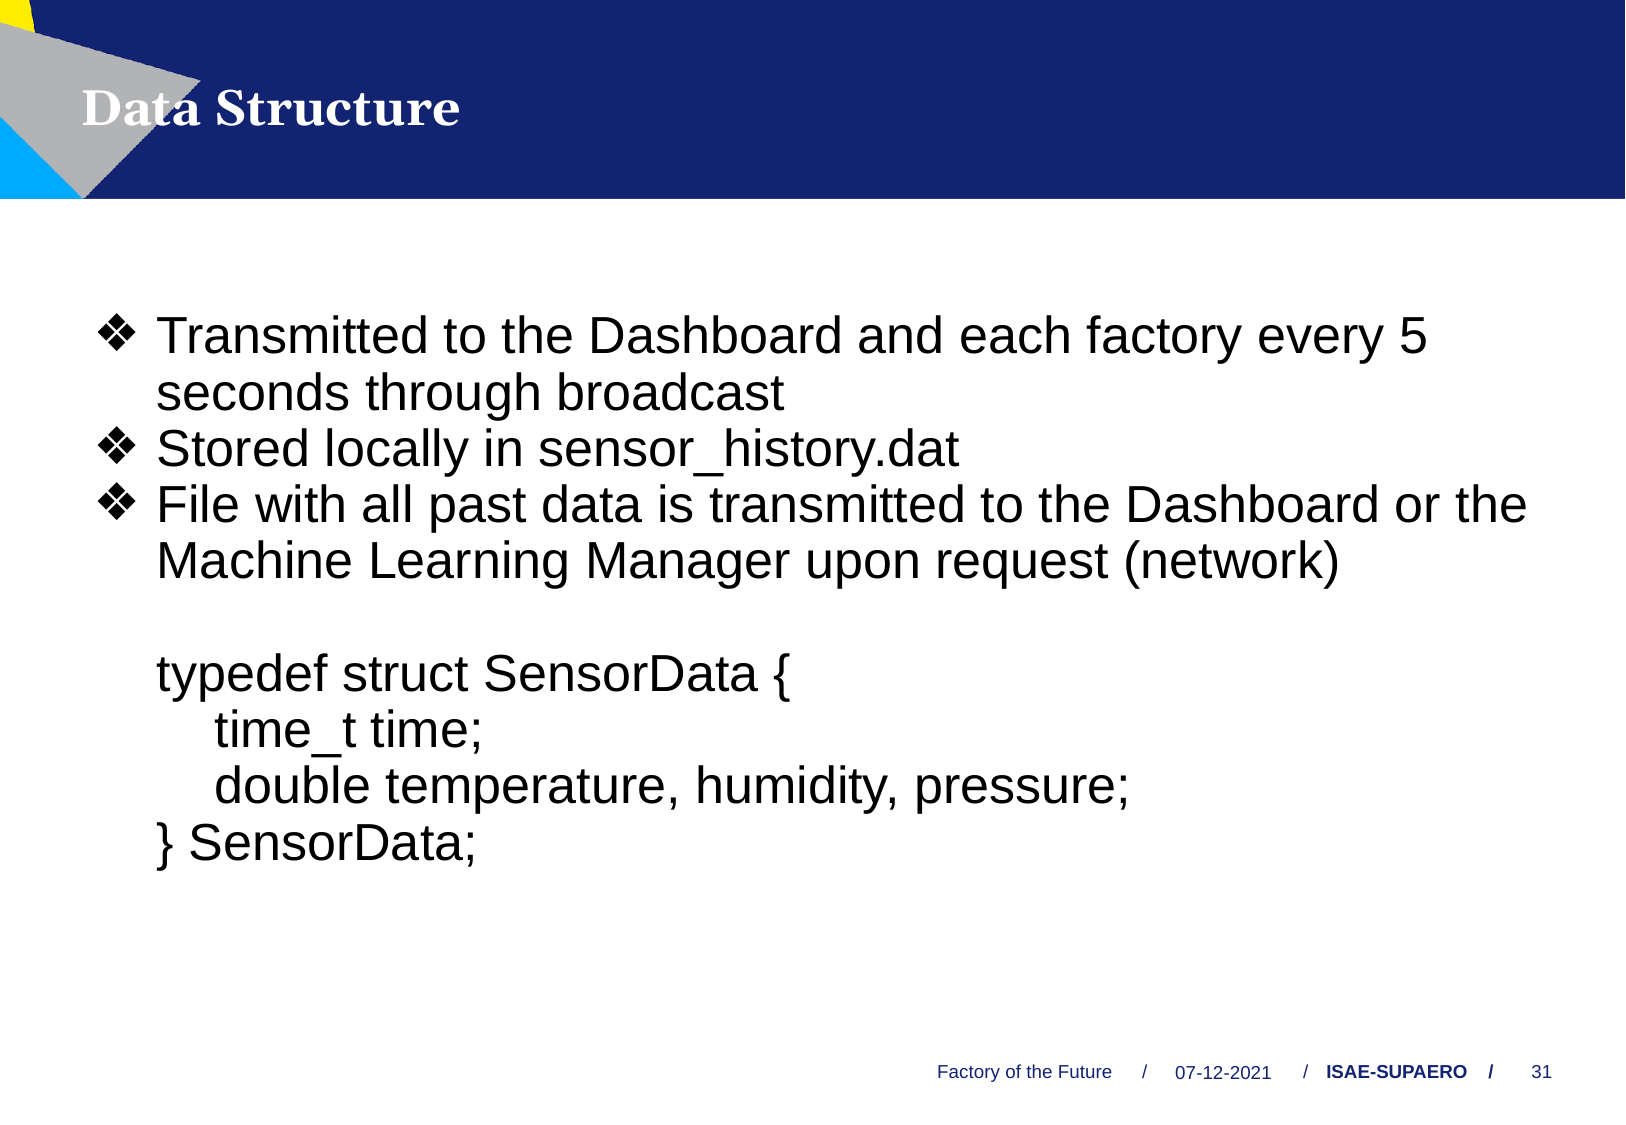

Data Structure

Transmitted to the Dashboard and each factory every 5 seconds through broadcast
Stored locally in sensor_history.dat
File with all past data is transmitted to the Dashboard or the Machine Learning Manager upon request (network)

typedef struct SensorData {
    time_t time;
    double temperature, humidity, pressure;
} SensorData;

Factory of the Future

/
/
07-12-2021